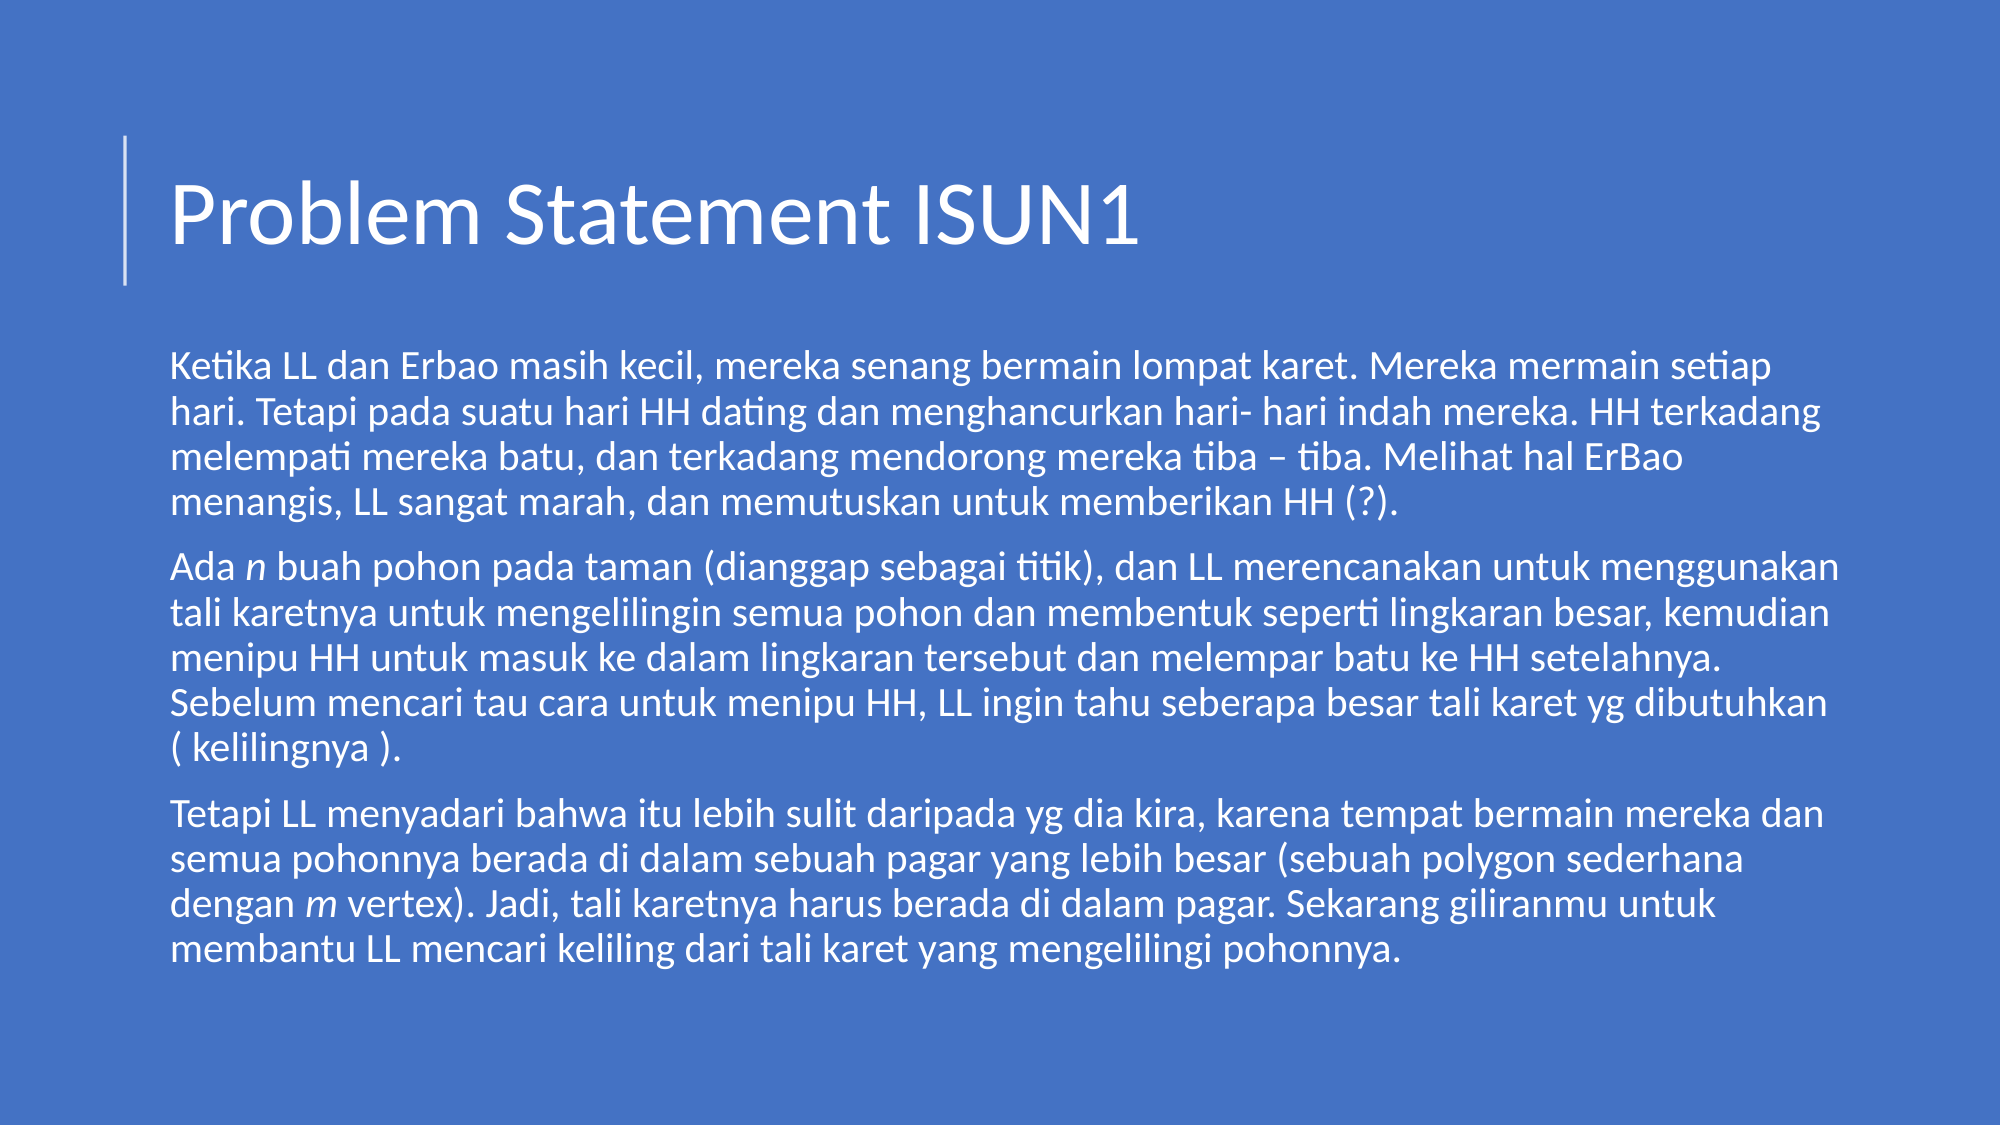

# Problem Statement ISUN1
Ketika LL dan Erbao masih kecil, mereka senang bermain lompat karet. Mereka mermain setiap hari. Tetapi pada suatu hari HH dating dan menghancurkan hari- hari indah mereka. HH terkadang melempati mereka batu, dan terkadang mendorong mereka tiba – tiba. Melihat hal ErBao menangis, LL sangat marah, dan memutuskan untuk memberikan HH (?).
Ada n buah pohon pada taman (dianggap sebagai titik), dan LL merencanakan untuk menggunakan tali karetnya untuk mengelilingin semua pohon dan membentuk seperti lingkaran besar, kemudian menipu HH untuk masuk ke dalam lingkaran tersebut dan melempar batu ke HH setelahnya. Sebelum mencari tau cara untuk menipu HH, LL ingin tahu seberapa besar tali karet yg dibutuhkan ( kelilingnya ).
Tetapi LL menyadari bahwa itu lebih sulit daripada yg dia kira, karena tempat bermain mereka dan semua pohonnya berada di dalam sebuah pagar yang lebih besar (sebuah polygon sederhana dengan m vertex). Jadi, tali karetnya harus berada di dalam pagar. Sekarang giliranmu untuk membantu LL mencari keliling dari tali karet yang mengelilingi pohonnya.